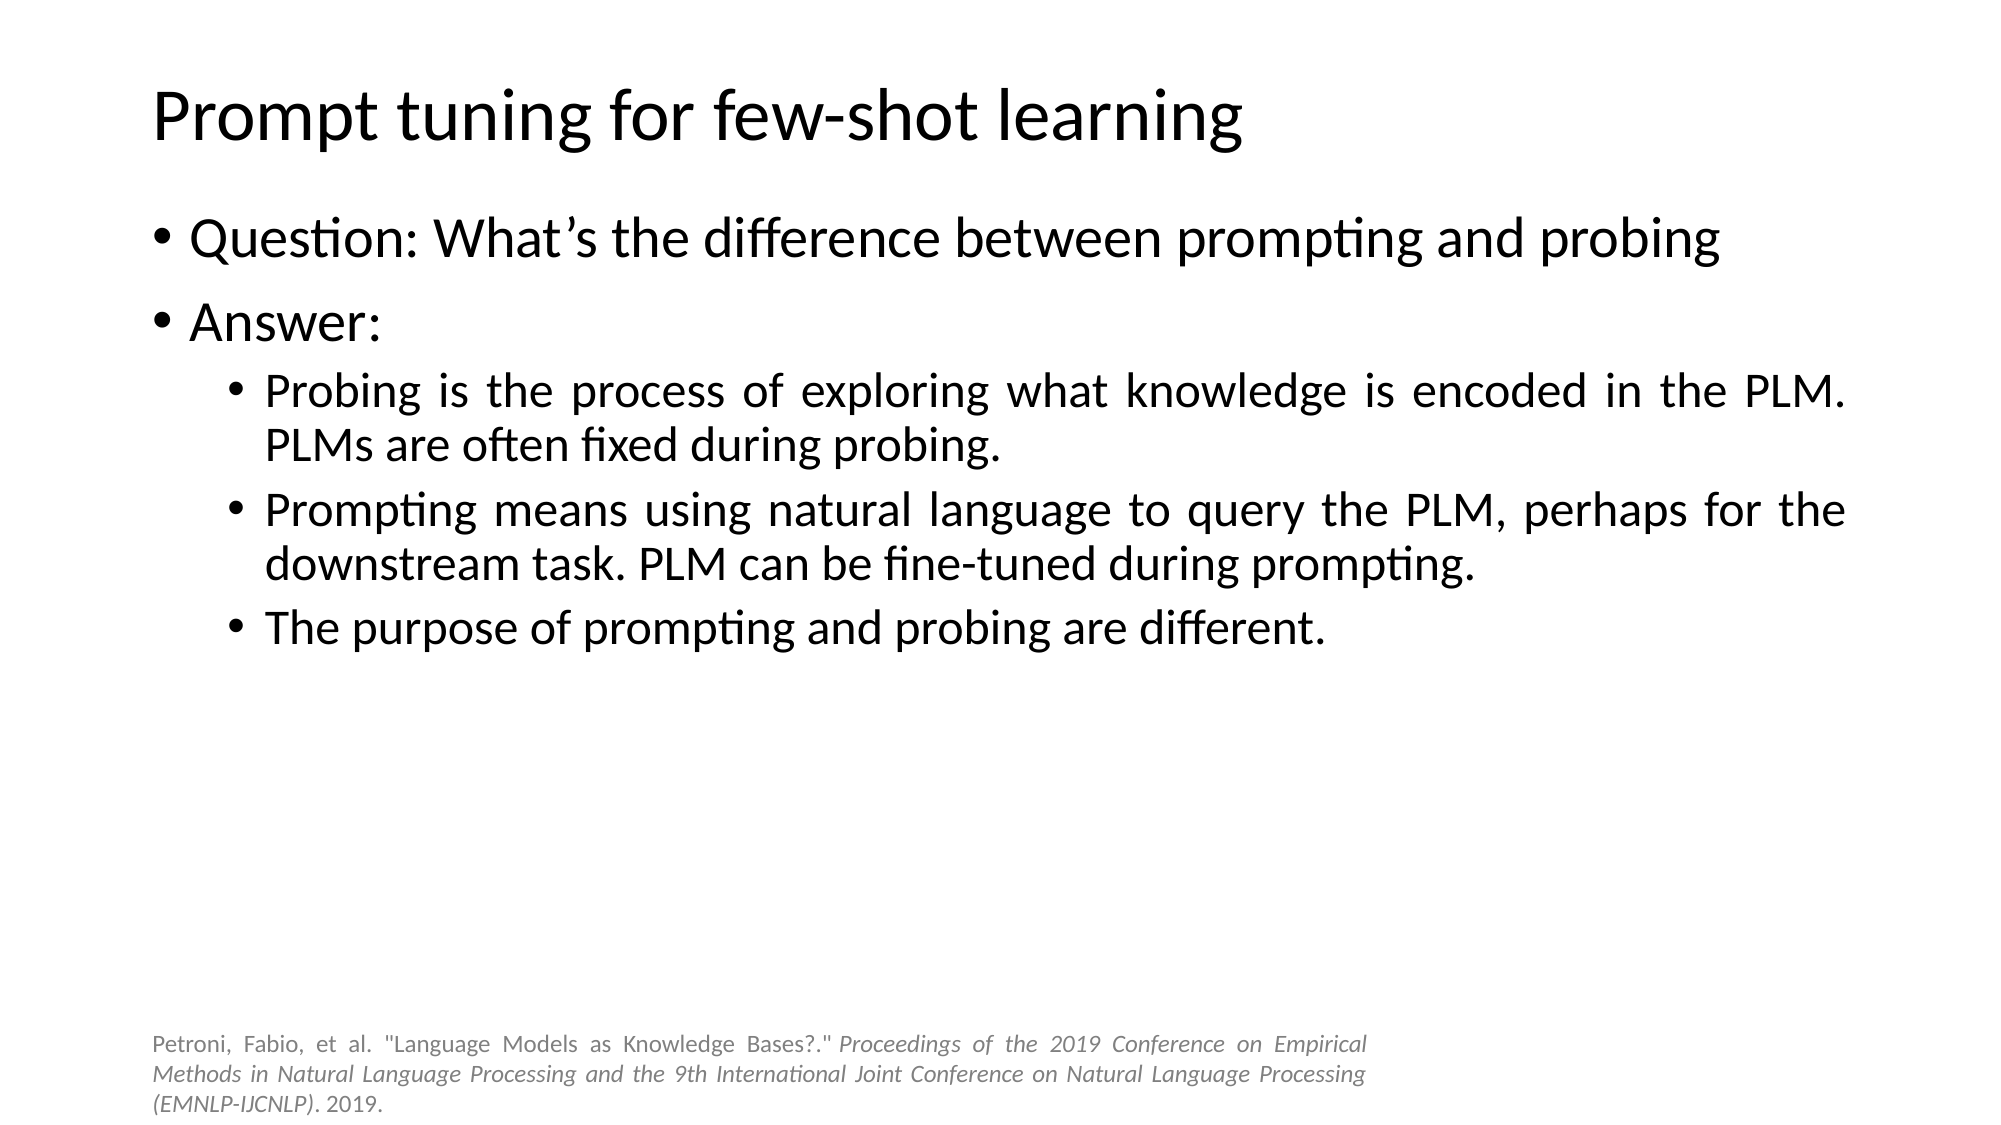

# Prompt tuning for few-shot learning
Question: What’s the difference between prompting and probing
Answer:
Probing is the process of exploring what knowledge is encoded in the PLM. PLMs are often fixed during probing.
Prompting means using natural language to query the PLM, perhaps for the downstream task. PLM can be fine-tuned during prompting.
The purpose of prompting and probing are different.
Petroni, Fabio, et al. "Language Models as Knowledge Bases?." Proceedings of the 2019 Conference on Empirical Methods in Natural Language Processing and the 9th International Joint Conference on Natural Language Processing (EMNLP-IJCNLP). 2019.